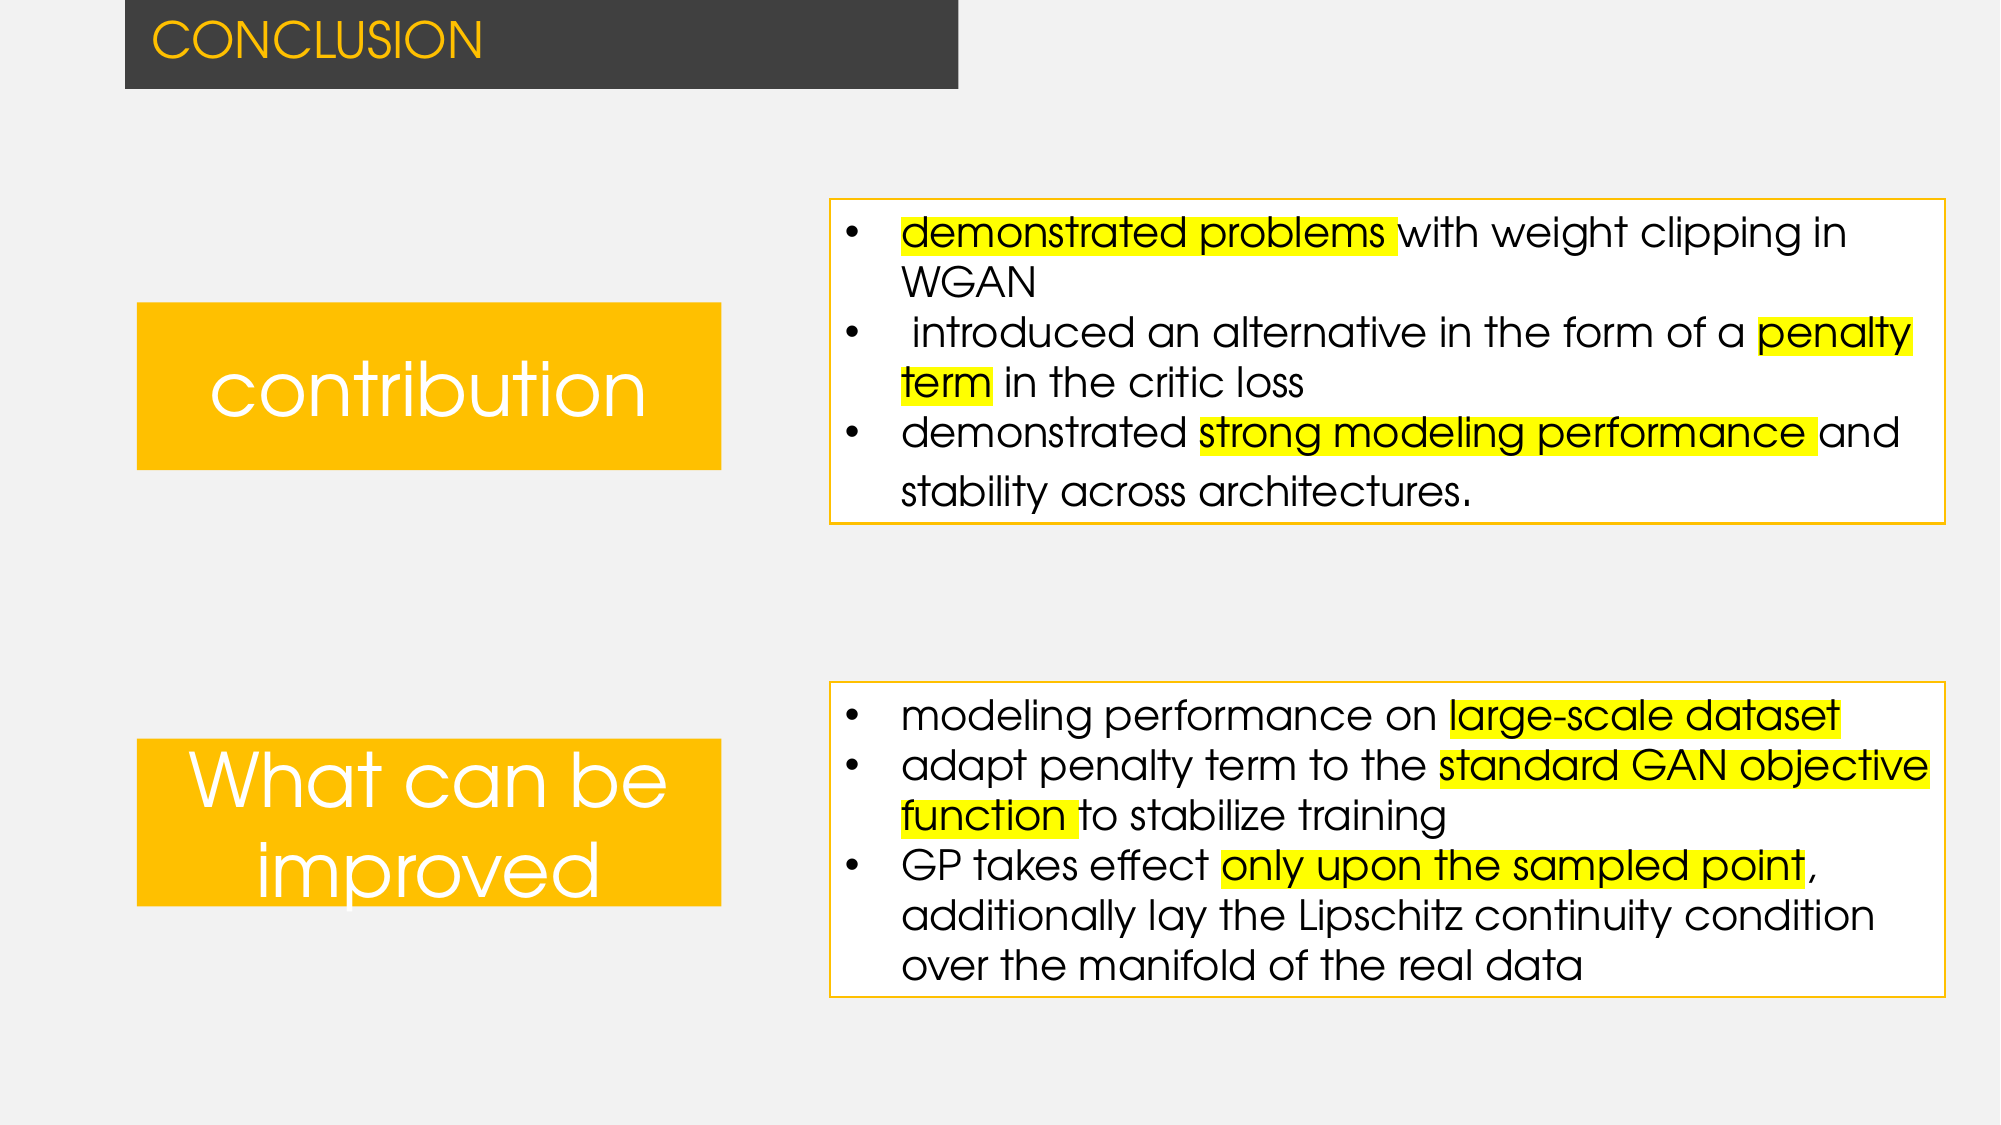

CONCLUSION
demonstrated problems with weight clipping in WGAN
 introduced an alternative in the form of a penalty term in the critic loss
demonstrated strong modeling performance and stability across architectures.
contribution
modeling performance on large-scale dataset
adapt penalty term to the standard GAN objective function to stabilize training
GP takes effect only upon the sampled point, additionally lay the Lipschitz continuity condition over the manifold of the real data
What can be improved